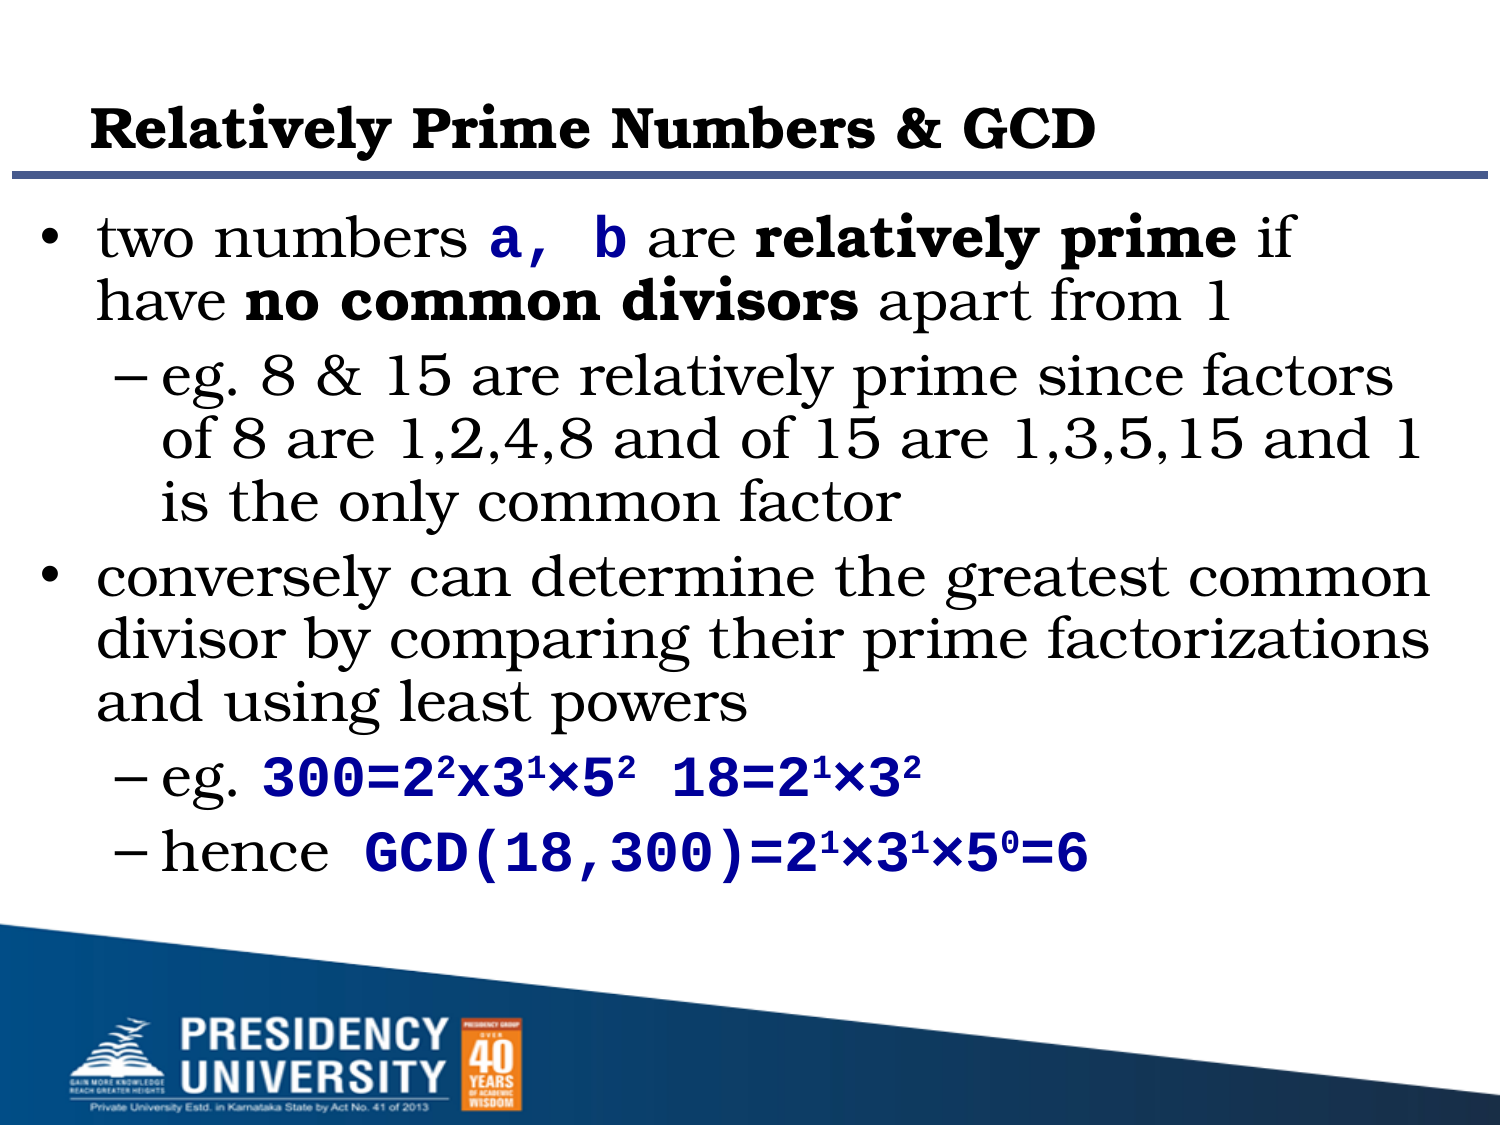

# Relatively Prime Numbers & GCD
two numbers a, b are relatively prime if have no common divisors apart from 1
eg. 8 & 15 are relatively prime since factors of 8 are 1,2,4,8 and of 15 are 1,3,5,15 and 1 is the only common factor
conversely can determine the greatest common divisor by comparing their prime factorizations and using least powers
eg. 300=22x31×52 18=21×32
hence GCD(18,300)=21×31×50=6